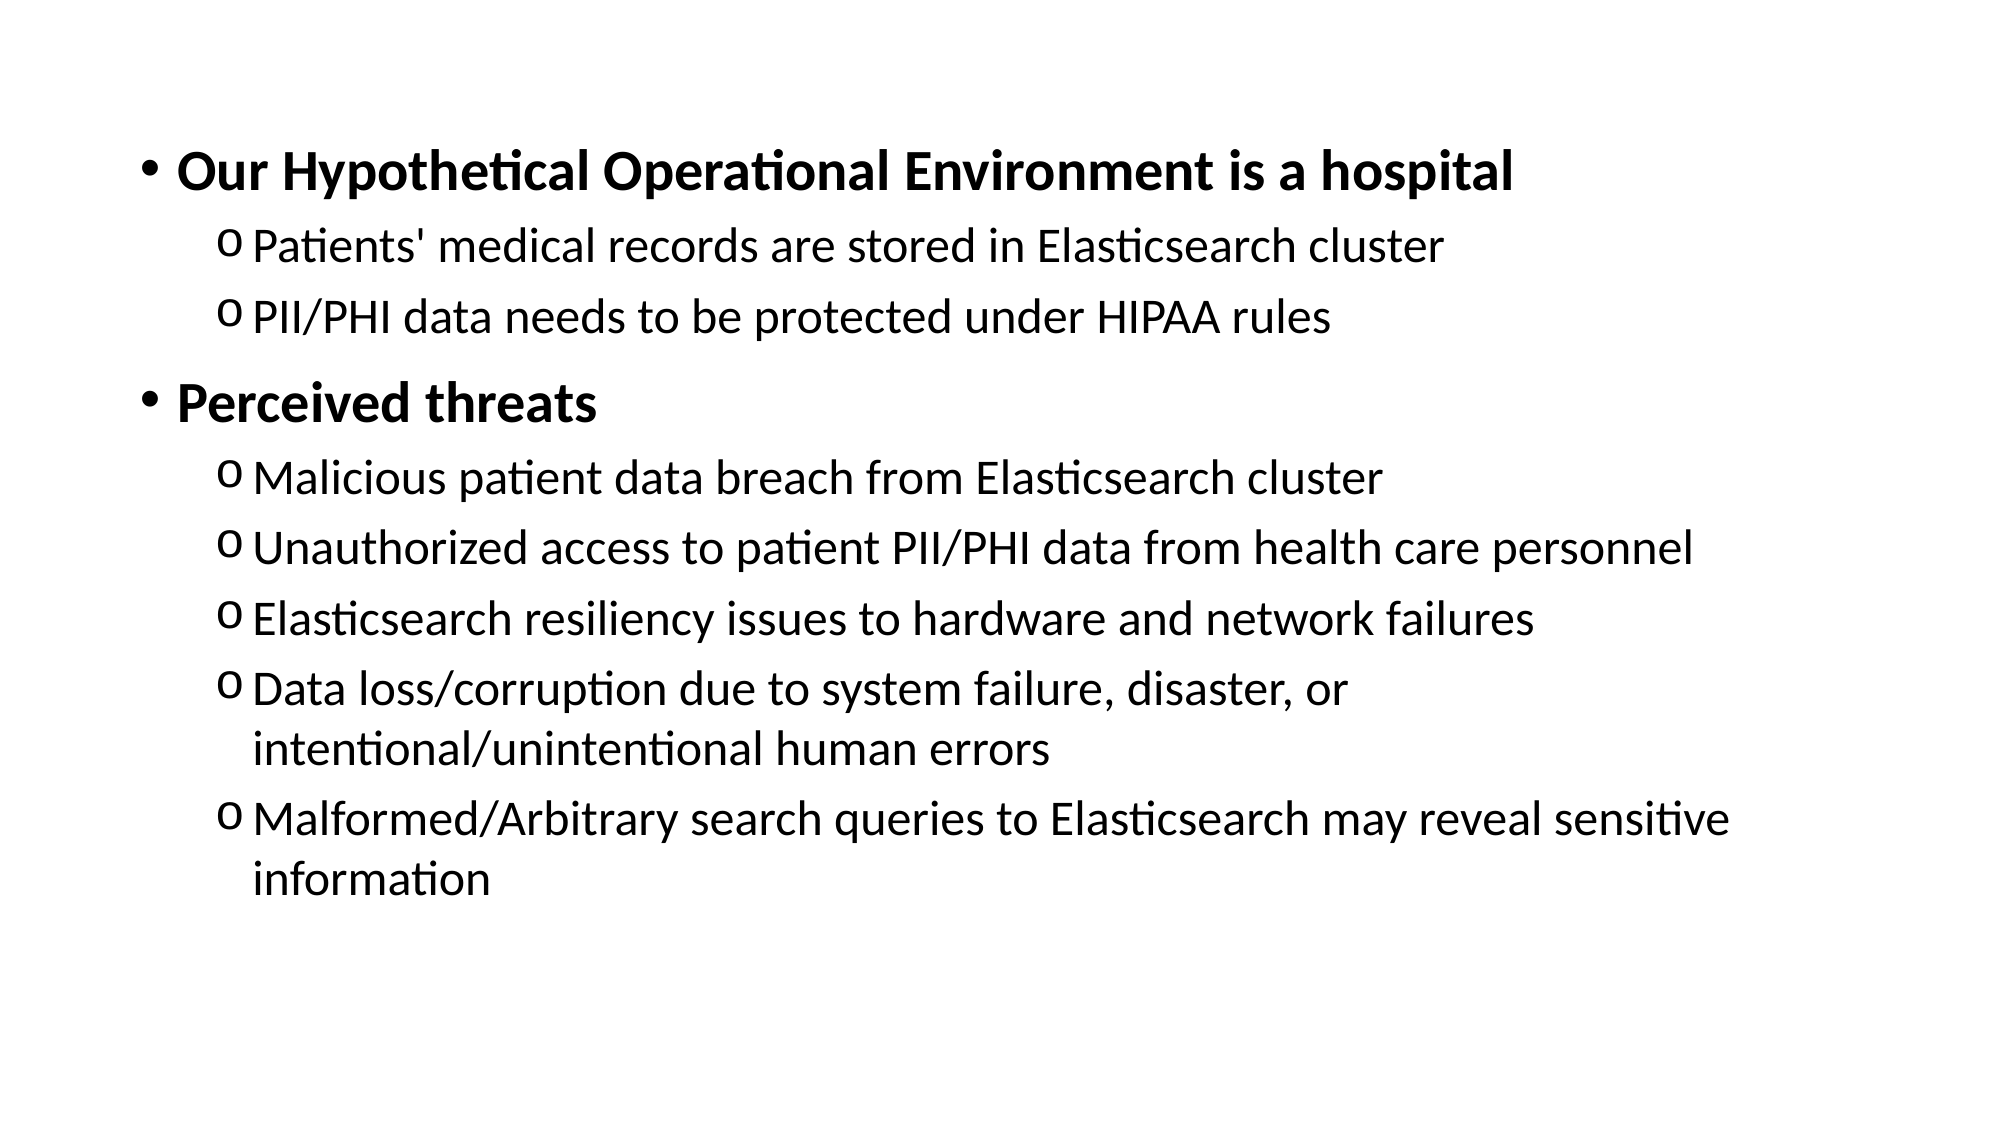

Our Hypothetical Operational Environment is a hospital
Patients' medical records are stored in Elasticsearch cluster
PII/PHI data needs to be protected under HIPAA rules
Perceived threats
Malicious patient data breach from Elasticsearch cluster
Unauthorized access to patient PII/PHI data from health care personnel
Elasticsearch resiliency issues to hardware and network failures
Data loss/corruption due to system failure, disaster, or intentional/unintentional human errors
Malformed/Arbitrary search queries to Elasticsearch may reveal sensitive information